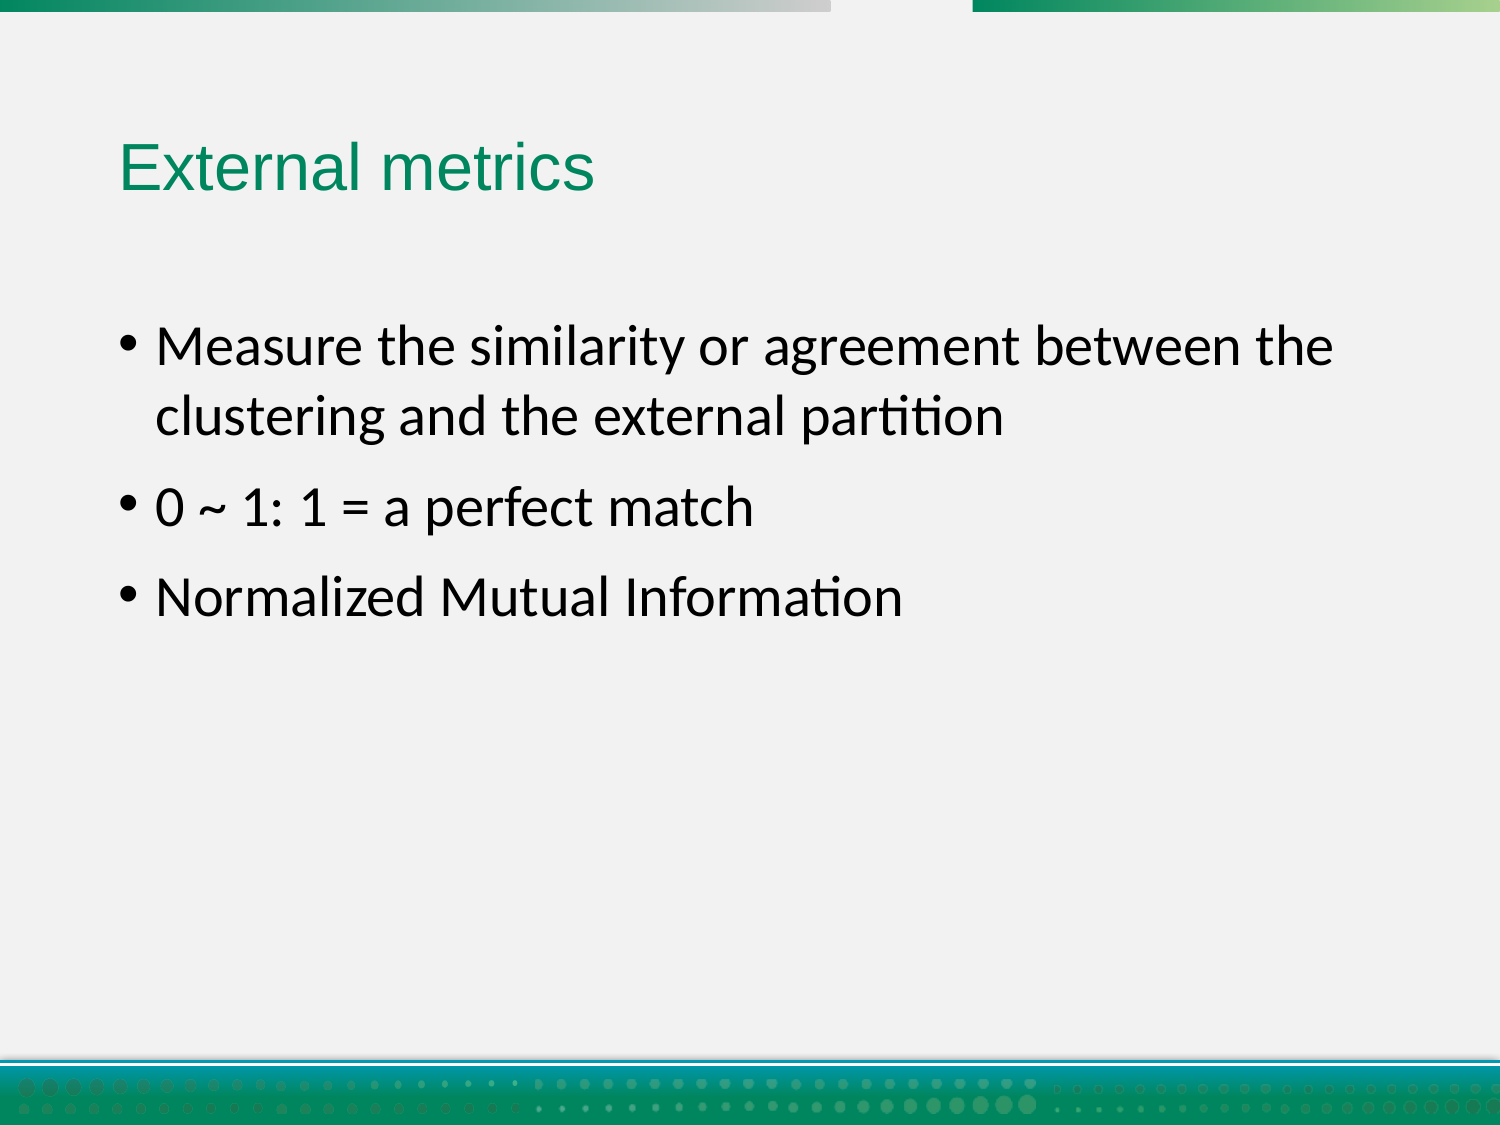

# External metrics
Measure the similarity or agreement between the clustering and the external partition
0 ~ 1: 1 = a perfect match
Normalized Mutual Information